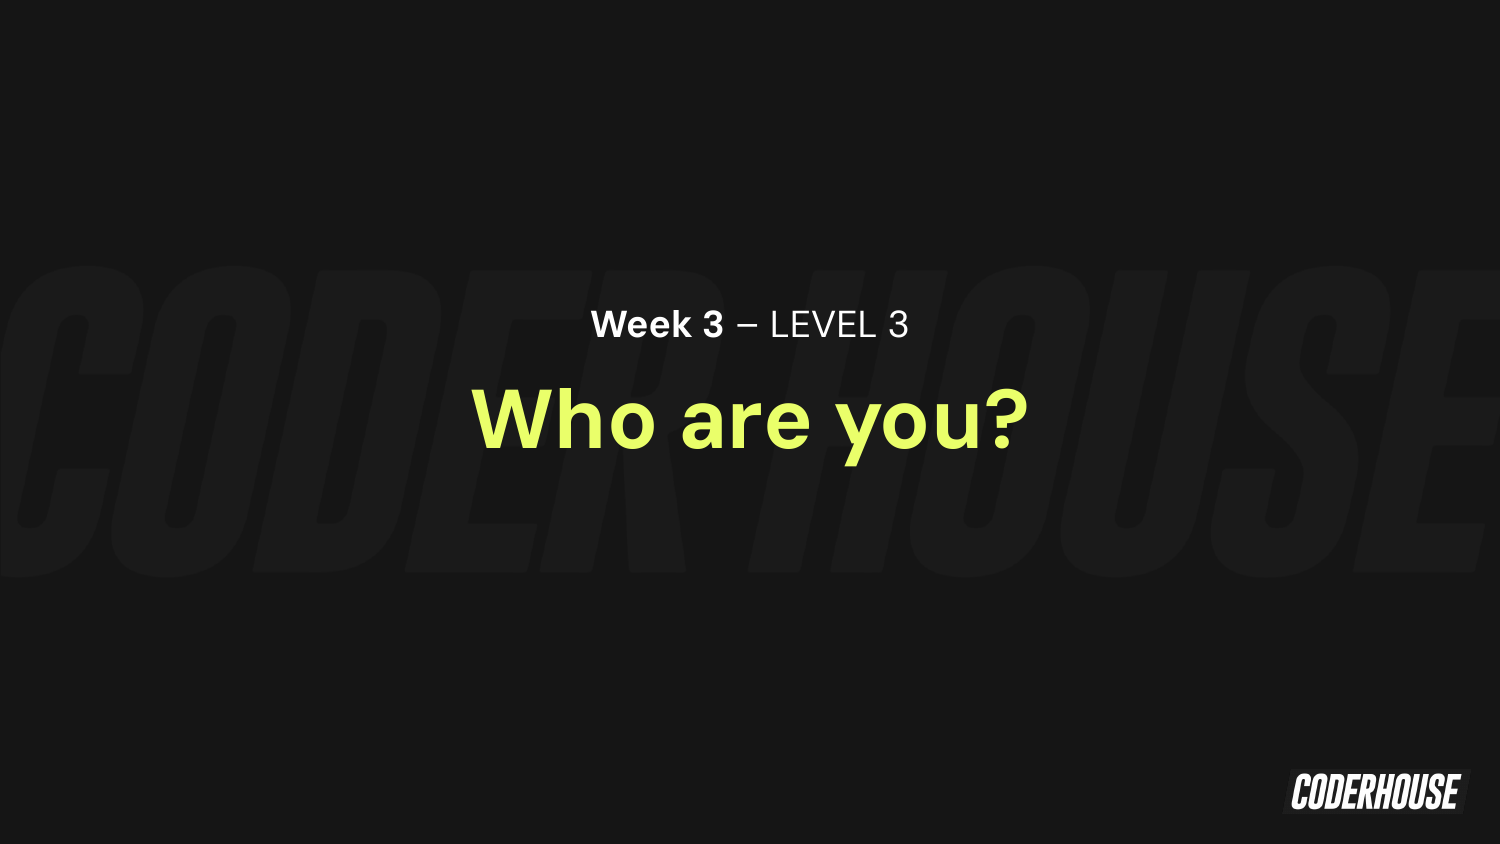

Week 3 – LEVEL 3
Who are you?